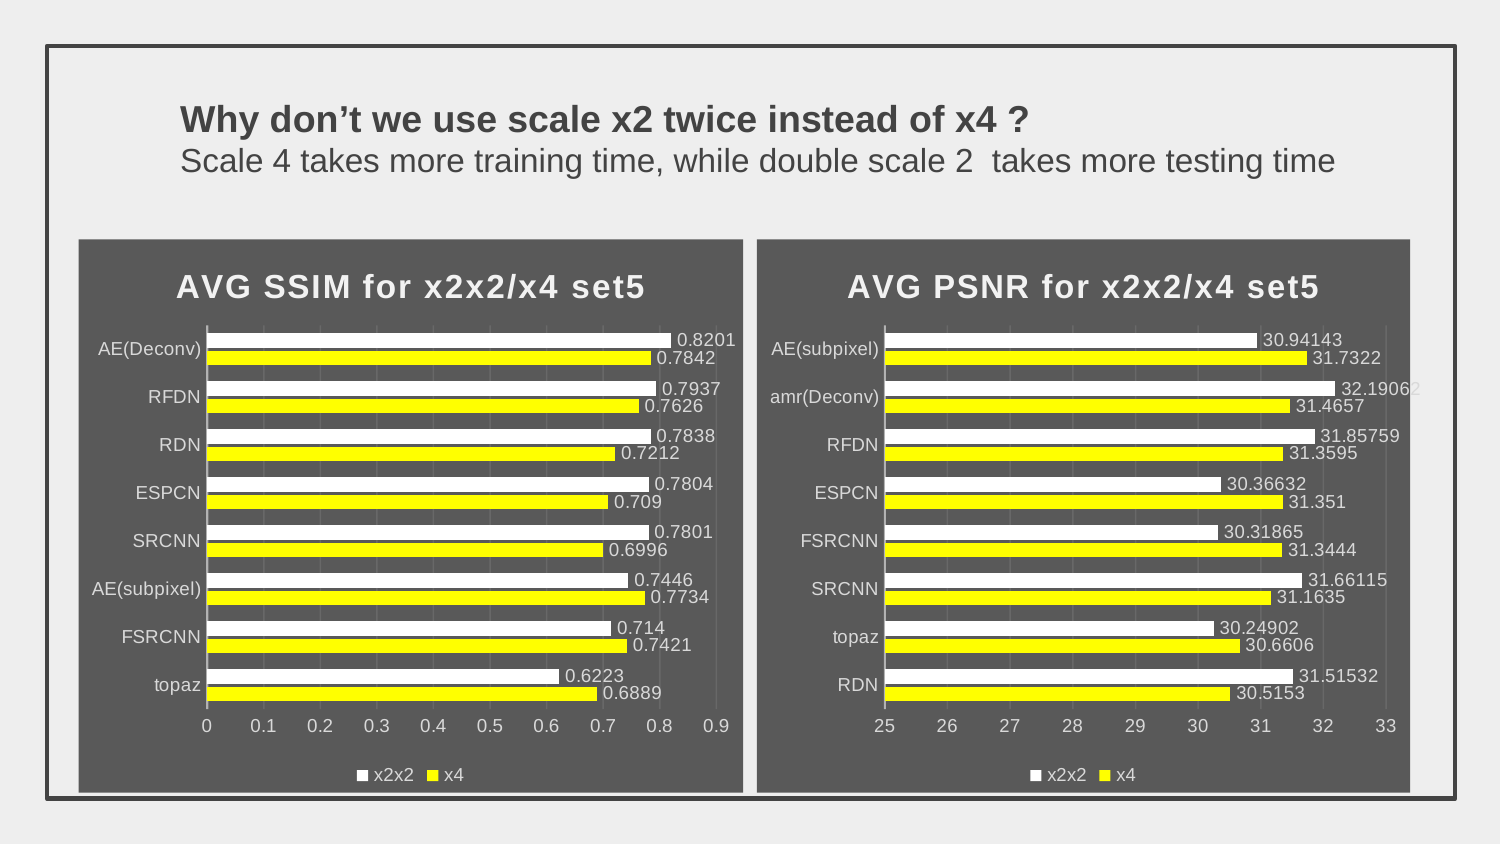

Why don’t we use scale x2 twice instead of x4 ?
Scale 4 takes more training time, while double scale 2  takes more testing time

### Chart:  AVG SSIM for x2x2/x4 set5

| Category | x4 | x2x2 |
|---|---|---|
| topaz | 0.6889 | 0.6223 |
| FSRCNN | 0.7421 | 0.714 |
| AE(subpixel) | 0.7734 | 0.7446 |
| SRCNN | 0.6996 | 0.7801 |
| ESPCN | 0.709 | 0.7804 |
| RDN | 0.7212 | 0.7838 |
| RFDN | 0.7626 | 0.7937 |
| AE(Deconv) | 0.7842 | 0.8201 |

### Chart: AVG PSNR for x2x2/x4 set5

| Category | x4 | x2x2 |
|---|---|---|
| RDN | 30.5153 | 31.51532 |
| topaz | 30.6606 | 30.24902 |
| SRCNN | 31.1635 | 31.66115 |
| FSRCNN | 31.3444 | 30.31865 |
| ESPCN | 31.351 | 30.36632 |
| RFDN | 31.3595 | 31.85759 |
| amr(Deconv) | 31.4657 | 32.19062 |
| AE(subpixel) | 31.7322 | 30.94143 |